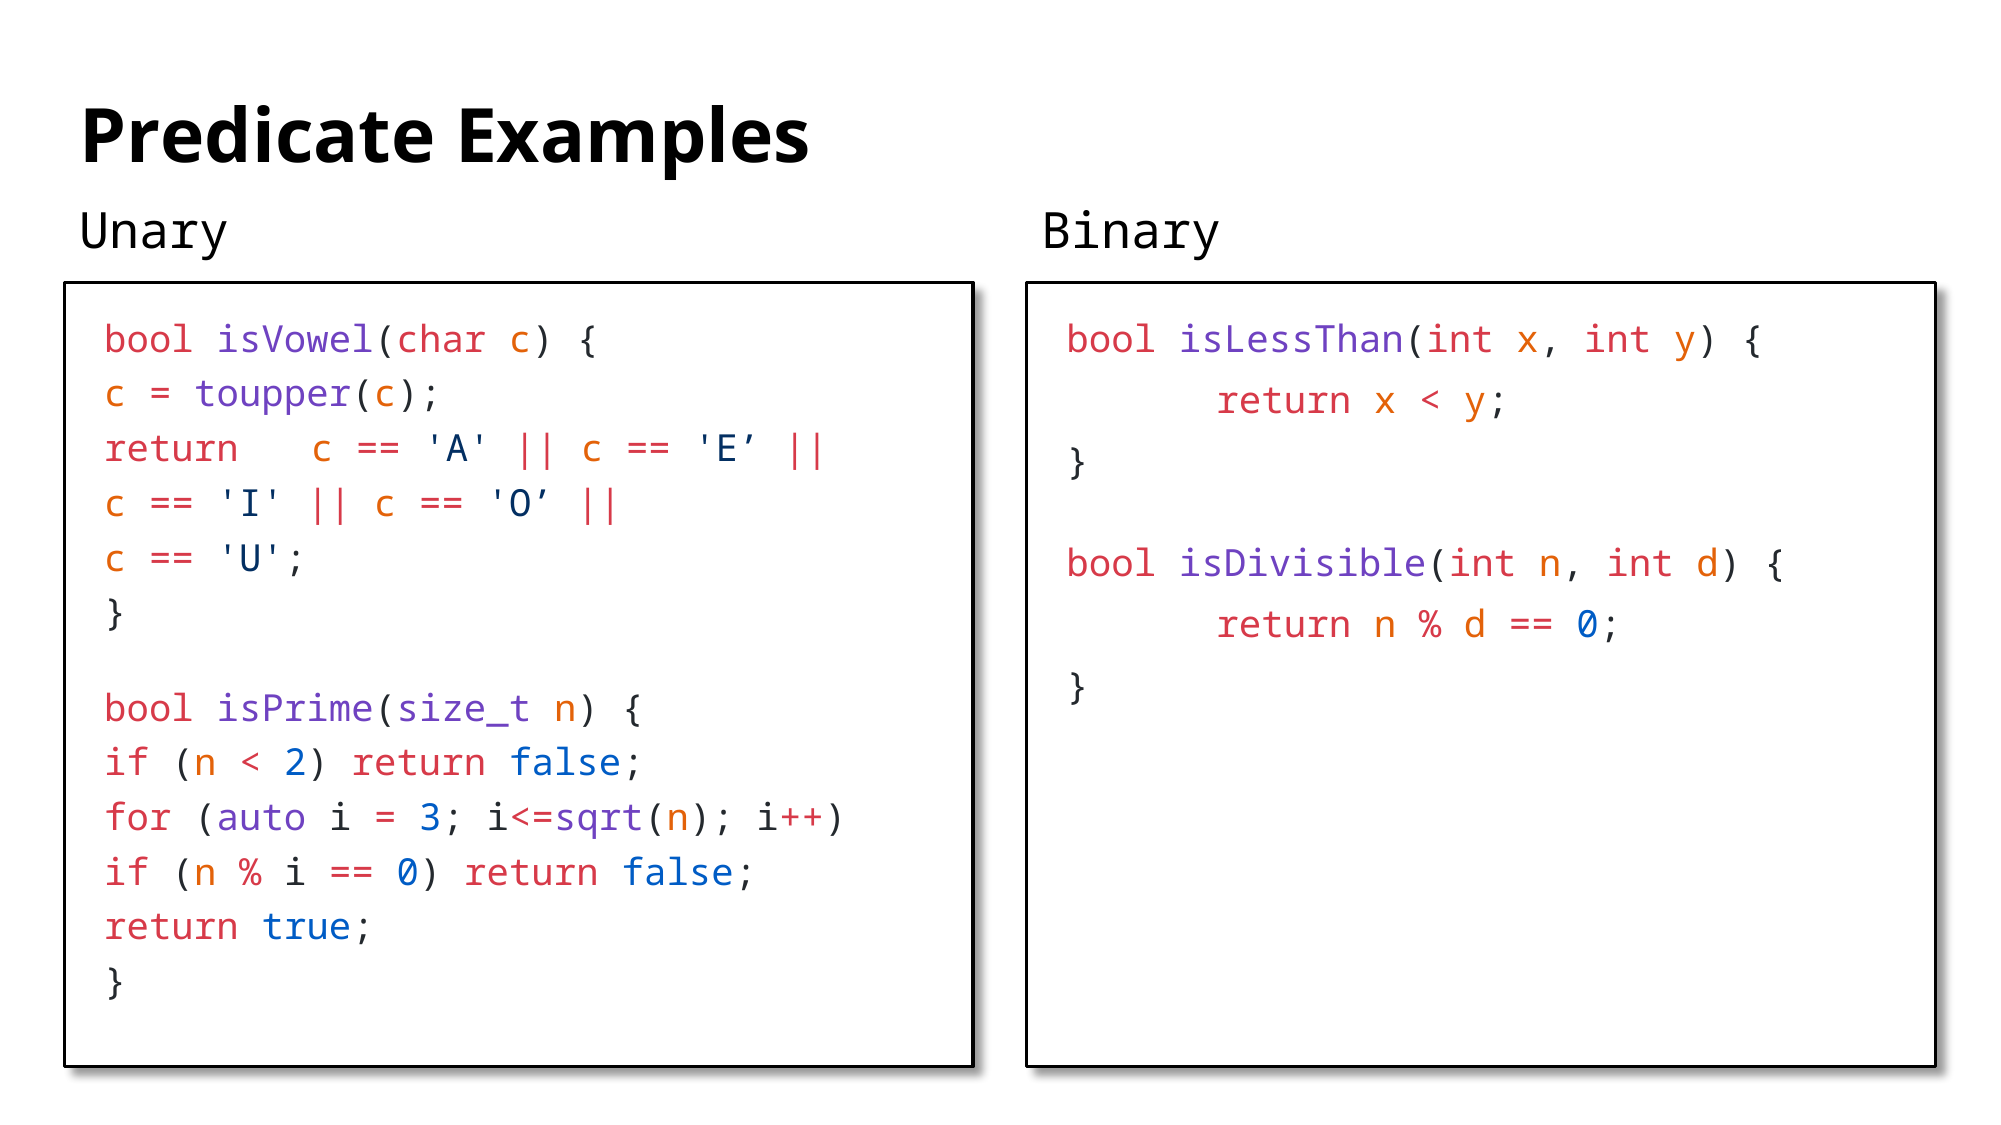

# Predicate Examples
Unary
Binary
bool isVowel(char c) {
	c = toupper(c);
	return	c == 'A' || c == 'E’ ||
			c == 'I' || c == 'O’ ||
			c == 'U';
}
bool isPrime(size_t n) {
	if (n < 2) return false;
	for (auto i = 3; i<=sqrt(n); i++)
		if (n % i == 0) return false;
	return true;
}
bool isLessThan(int x, int y) {
	return x < y;
}
bool isDivisible(int n, int d) {
	return n % d == 0;
}